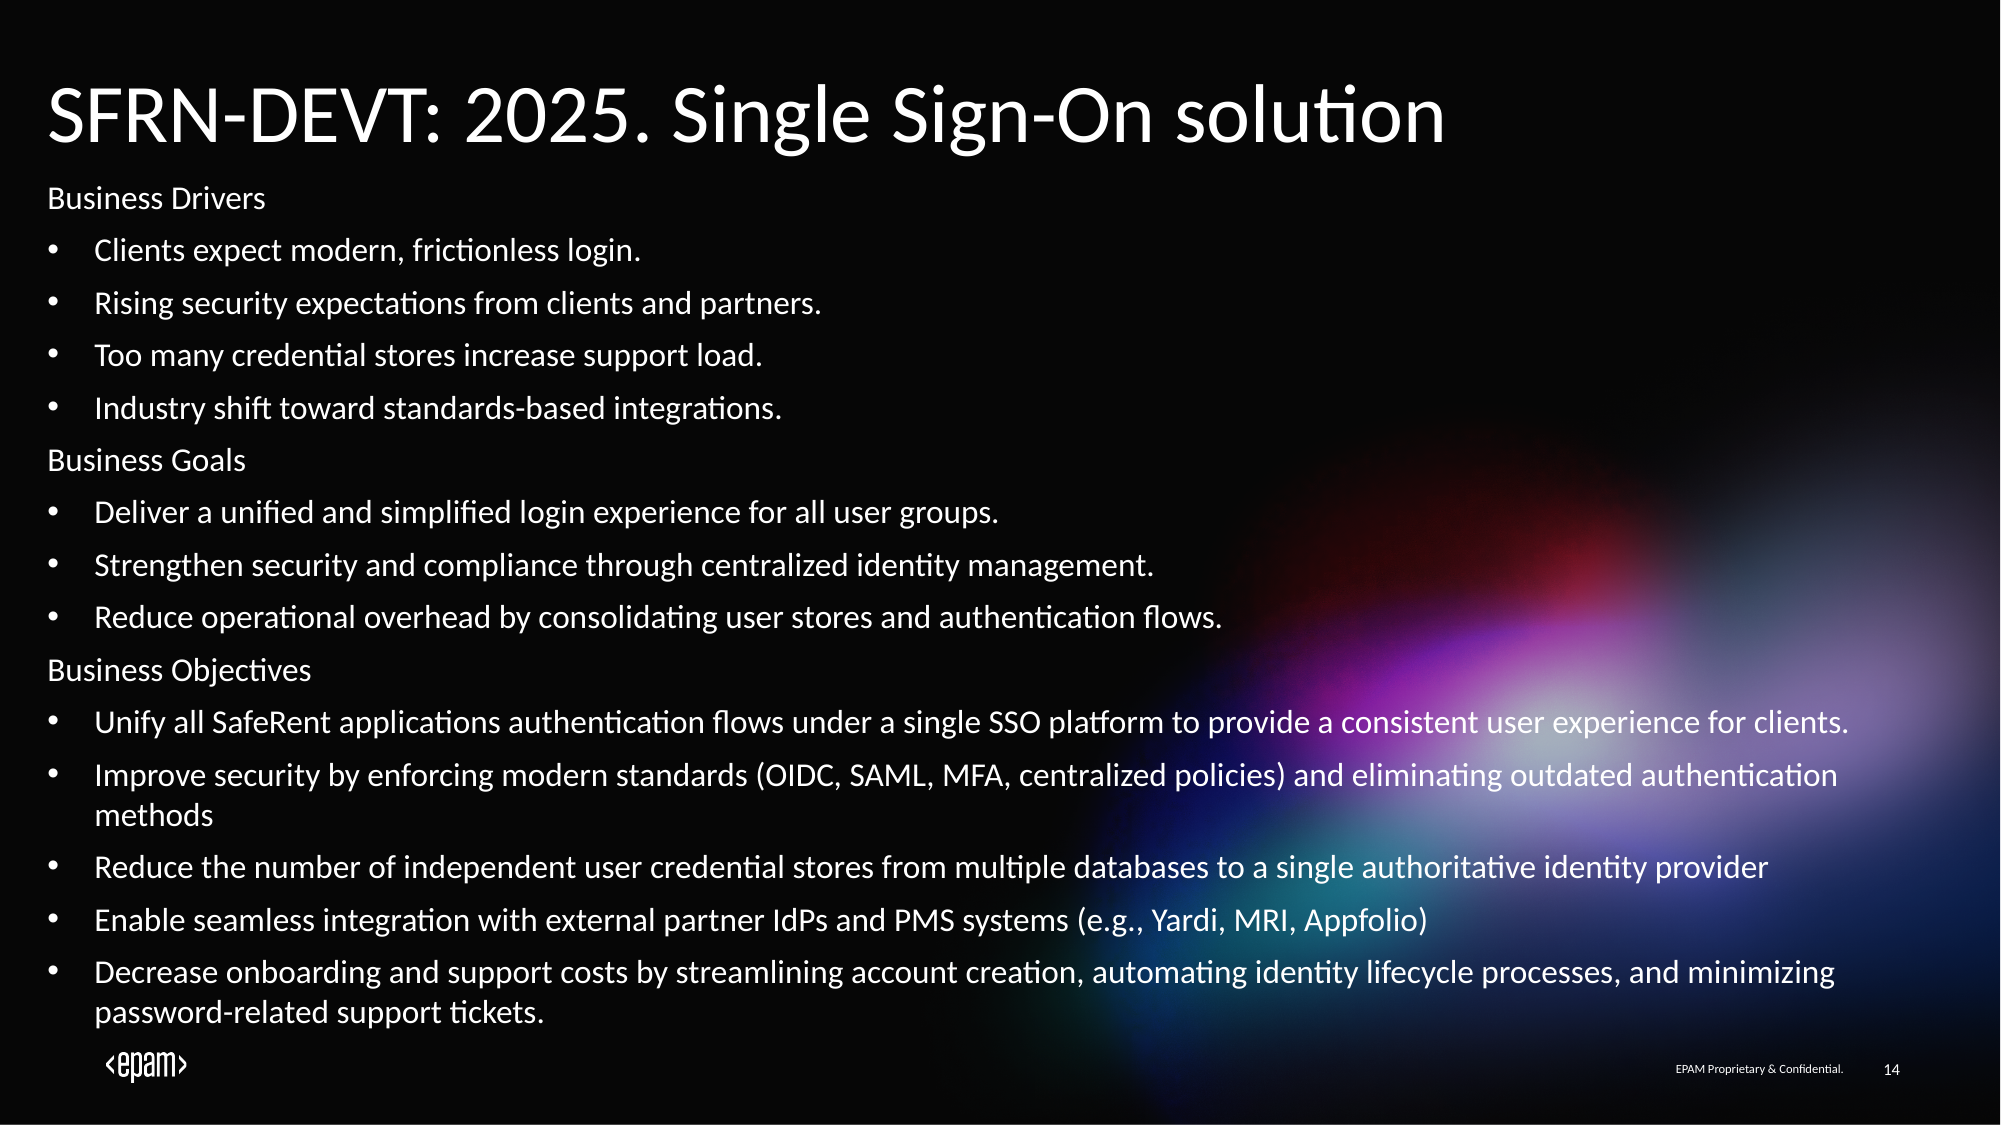

# SFRN-DEVT: 2025. Single Sign-On solution

Business Drivers
Clients expect modern, frictionless login.
Rising security expectations from clients and partners.
Too many credential stores increase support load.
Industry shift toward standards-based integrations.
Business Goals
Deliver a unified and simplified login experience for all user groups.
Strengthen security and compliance through centralized identity management.
Reduce operational overhead by consolidating user stores and authentication flows.
Business Objectives
Unify all SafeRent applications authentication flows under a single SSO platform to provide a consistent user experience for clients.
Improve security by enforcing modern standards (OIDC, SAML, MFA, centralized policies) and eliminating outdated authentication methods
Reduce the number of independent user credential stores from multiple databases to a single authoritative identity provider
Enable seamless integration with external partner IdPs and PMS systems (e.g., Yardi, MRI, Appfolio)
Decrease onboarding and support costs by streamlining account creation, automating identity lifecycle processes, and minimizing password-related support tickets.